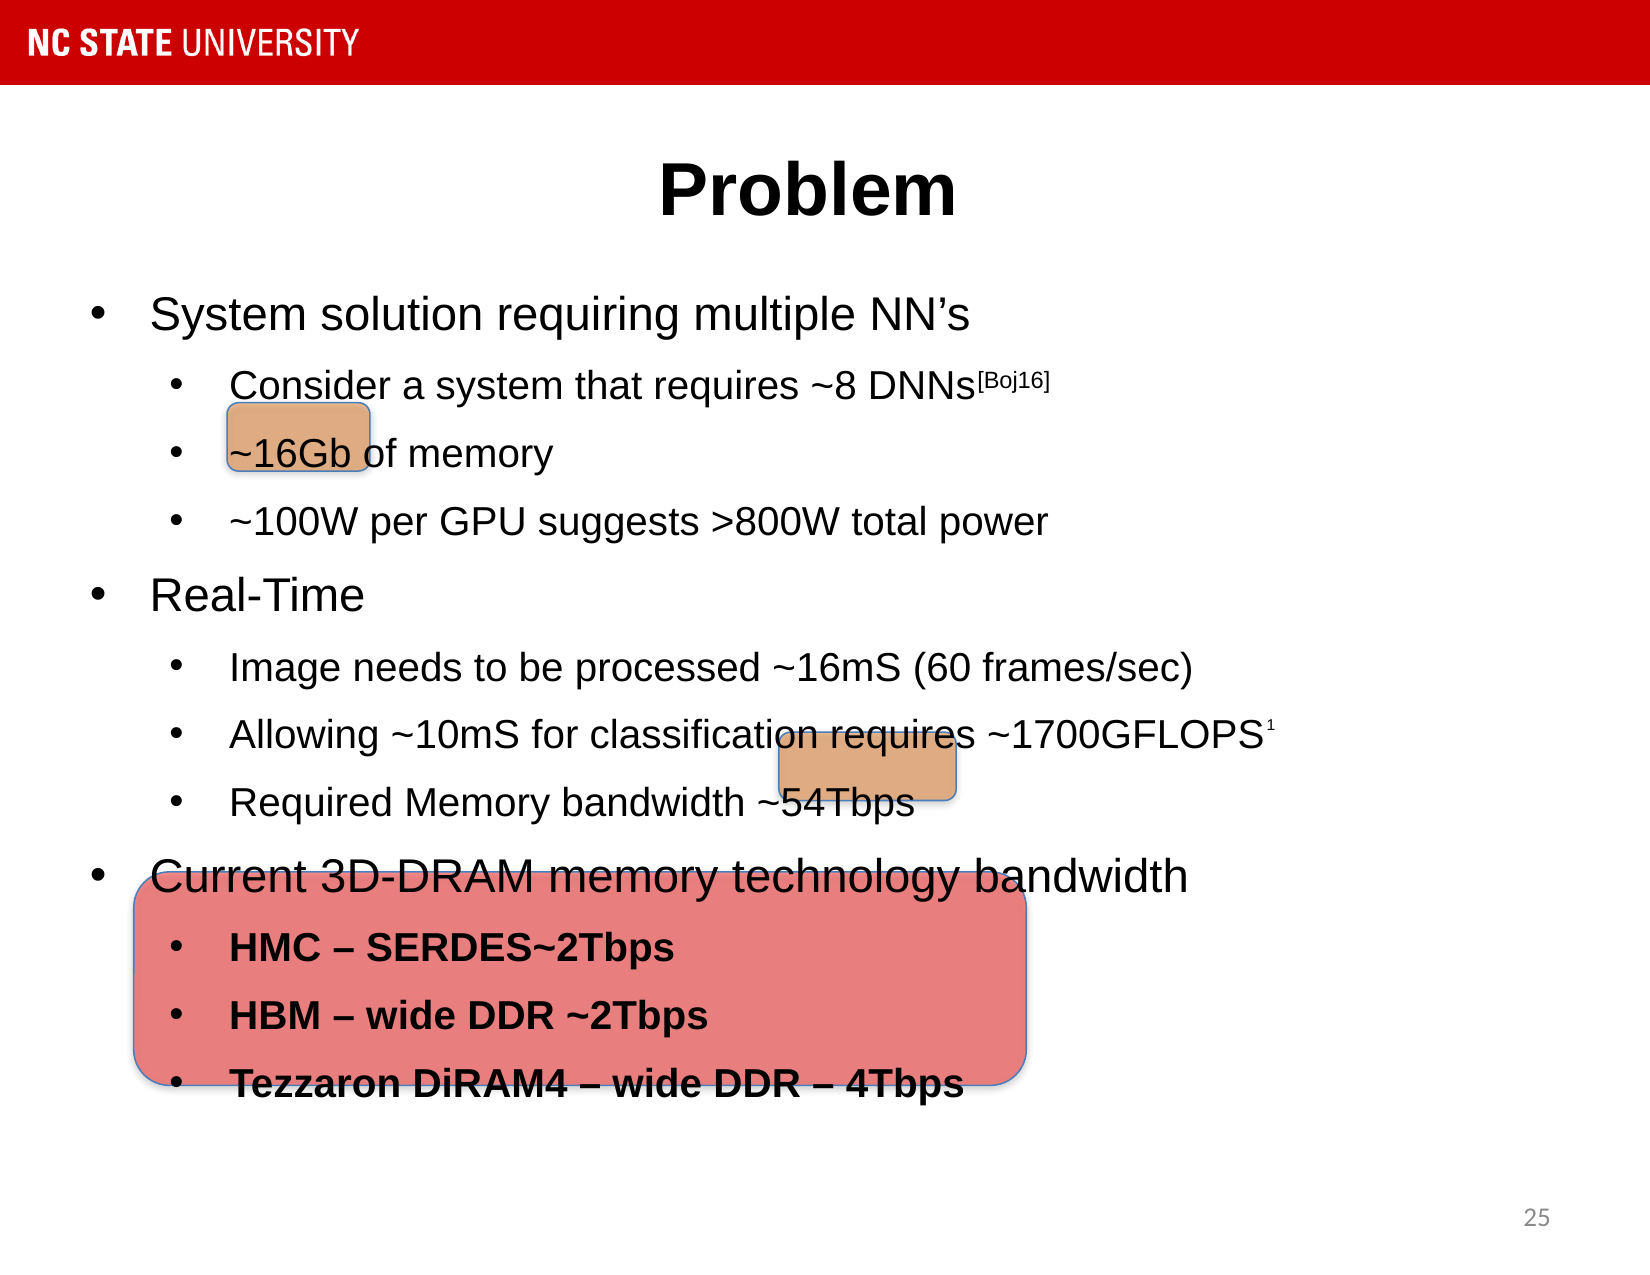

# Problem
System solution requiring multiple NN’s
Consider a system that requires ~8 DNNs[Boj16]
~16Gb of memory
~100W per GPU suggests >800W total power
Real-Time
Image needs to be processed ~16mS (60 frames/sec)
Allowing ~10mS for classification requires ~1700GFLOPS1
Required Memory bandwidth ~54Tbps
Current 3D-DRAM memory technology bandwidth
HMC – SERDES~2Tbps
HBM – wide DDR ~2Tbps
Tezzaron DiRAM4 – wide DDR – 4Tbps

25